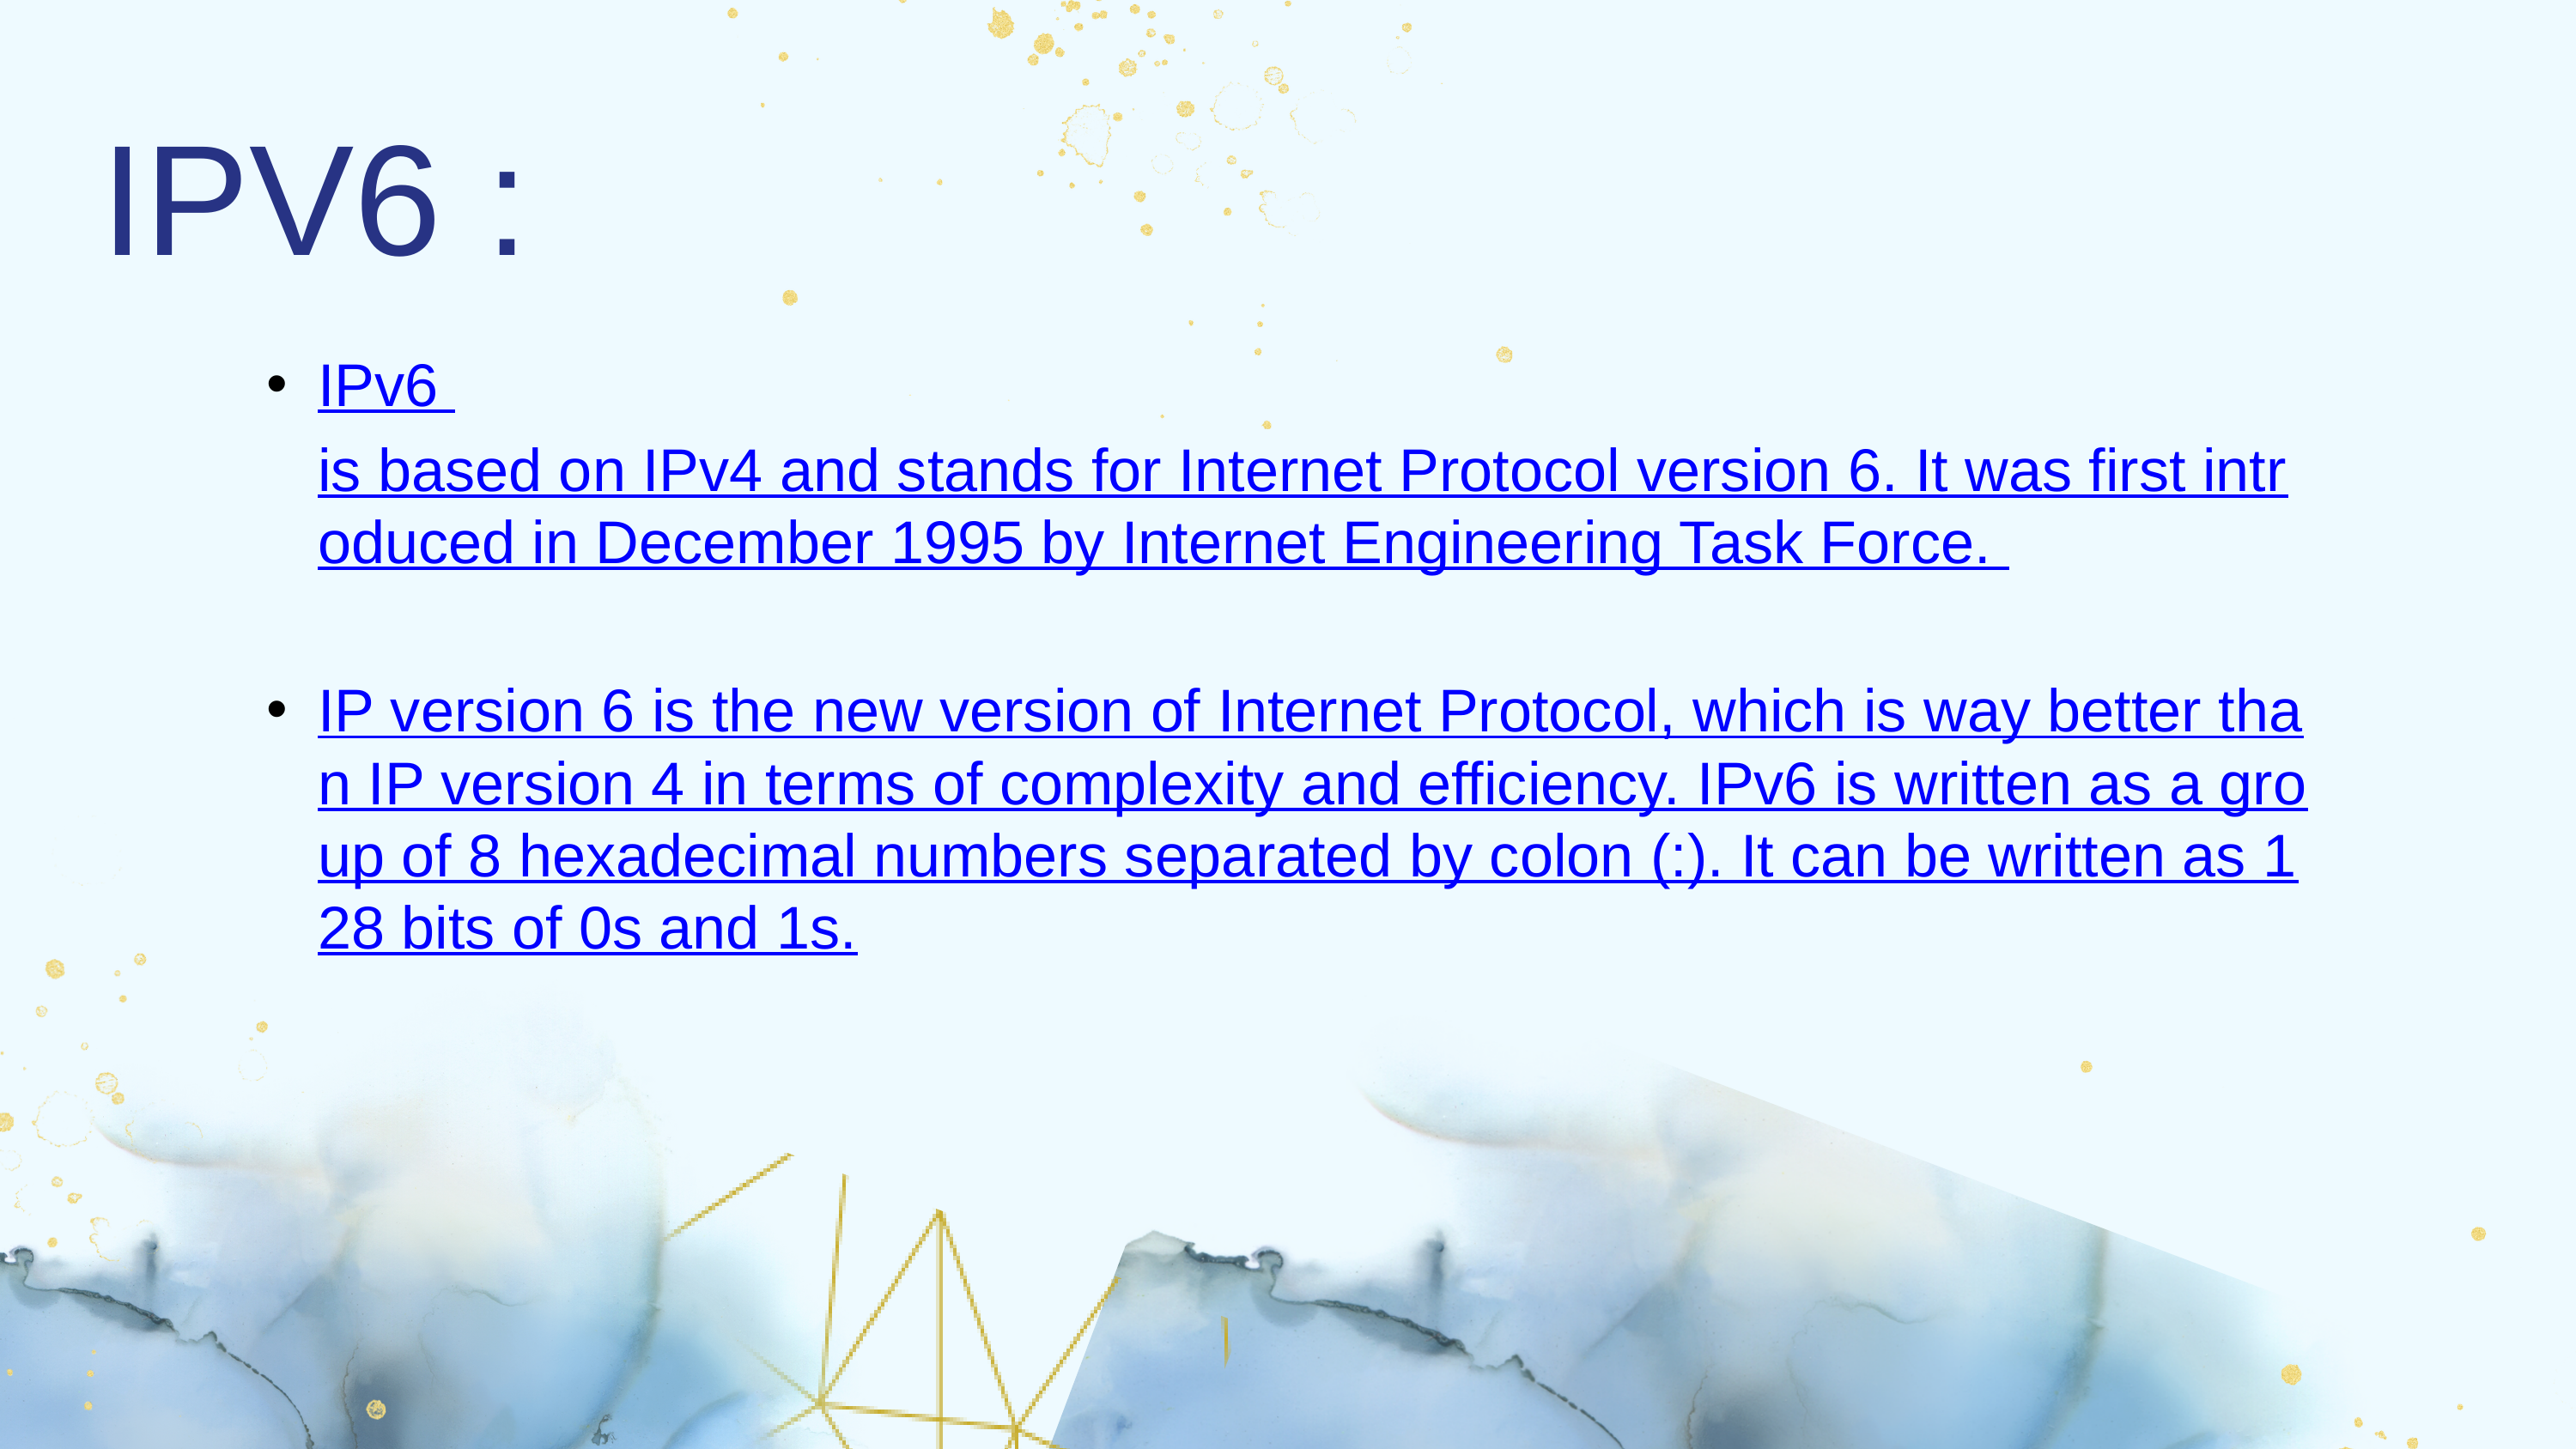

IPV6 :
IPv6 is based on IPv4 and stands for Internet Protocol version 6. It was first introduced in December 1995 by Internet Engineering Task Force.

IP version 6 is the new version of Internet Protocol, which is way better than IP version 4 in terms of complexity and efficiency. IPv6 is written as a group of 8 hexadecimal numbers separated by colon (:). It can be written as 128 bits of 0s and 1s.